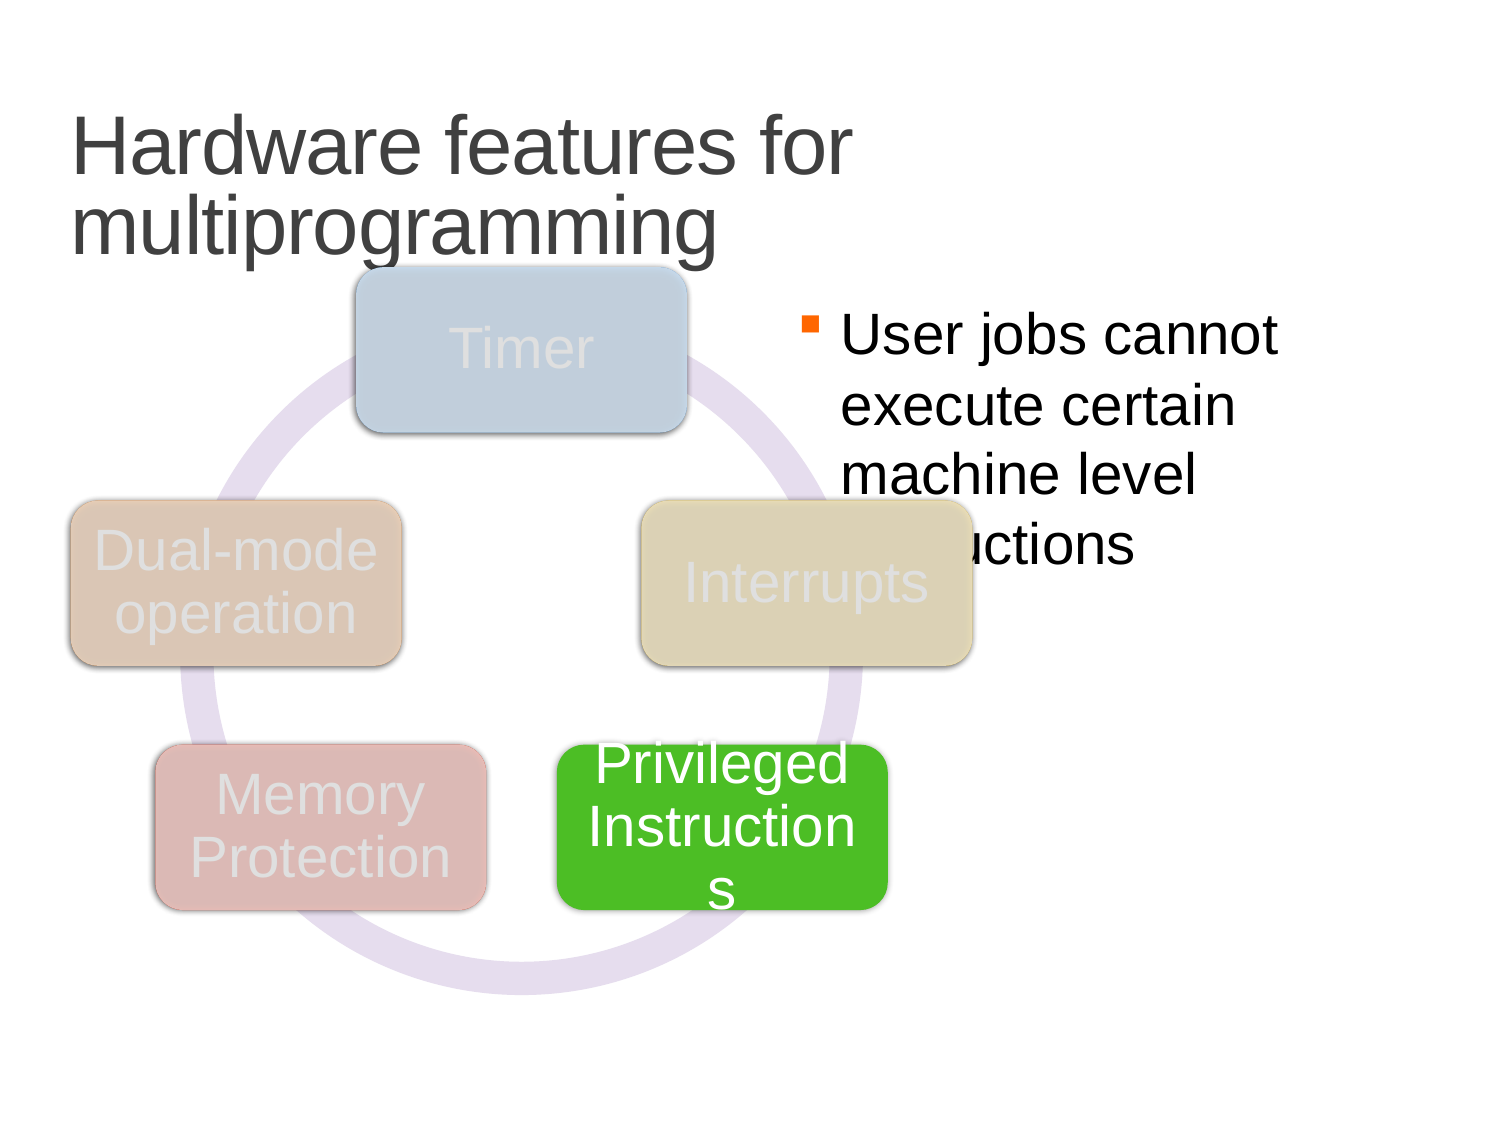

# Hardware features for multiprogramming
Timer

Dual-mode operation

Interrupts

Memory Protection

Privileged Instructions
User jobs cannot execute certain machine level instructions